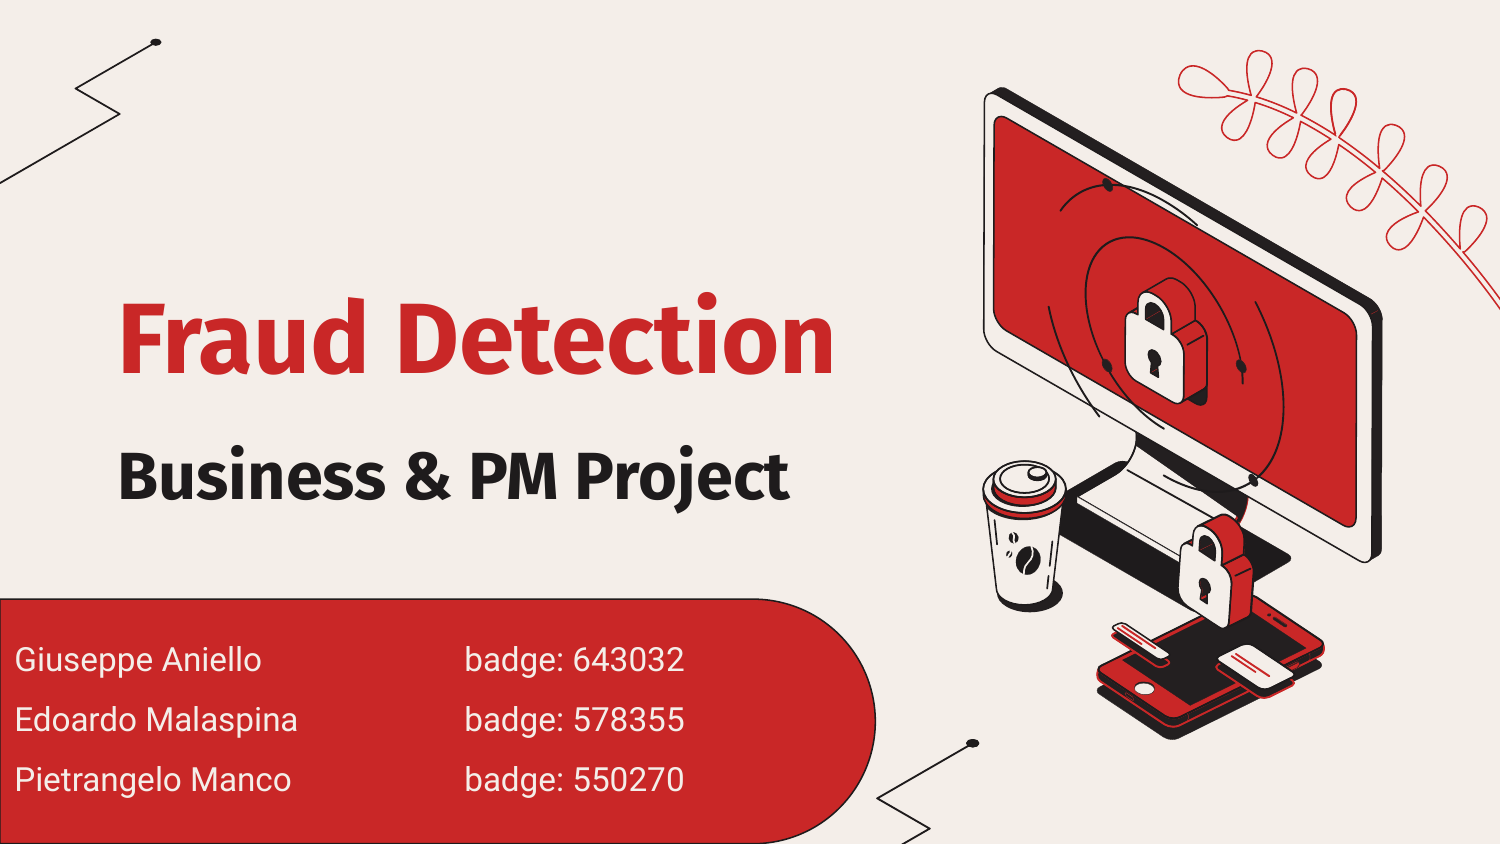

# Fraud Detection Business & PM Project

Giuseppe Aniello 		badge: 643032
Edoardo Malaspina		badge: 578355
Pietrangelo Manco		badge: 550270